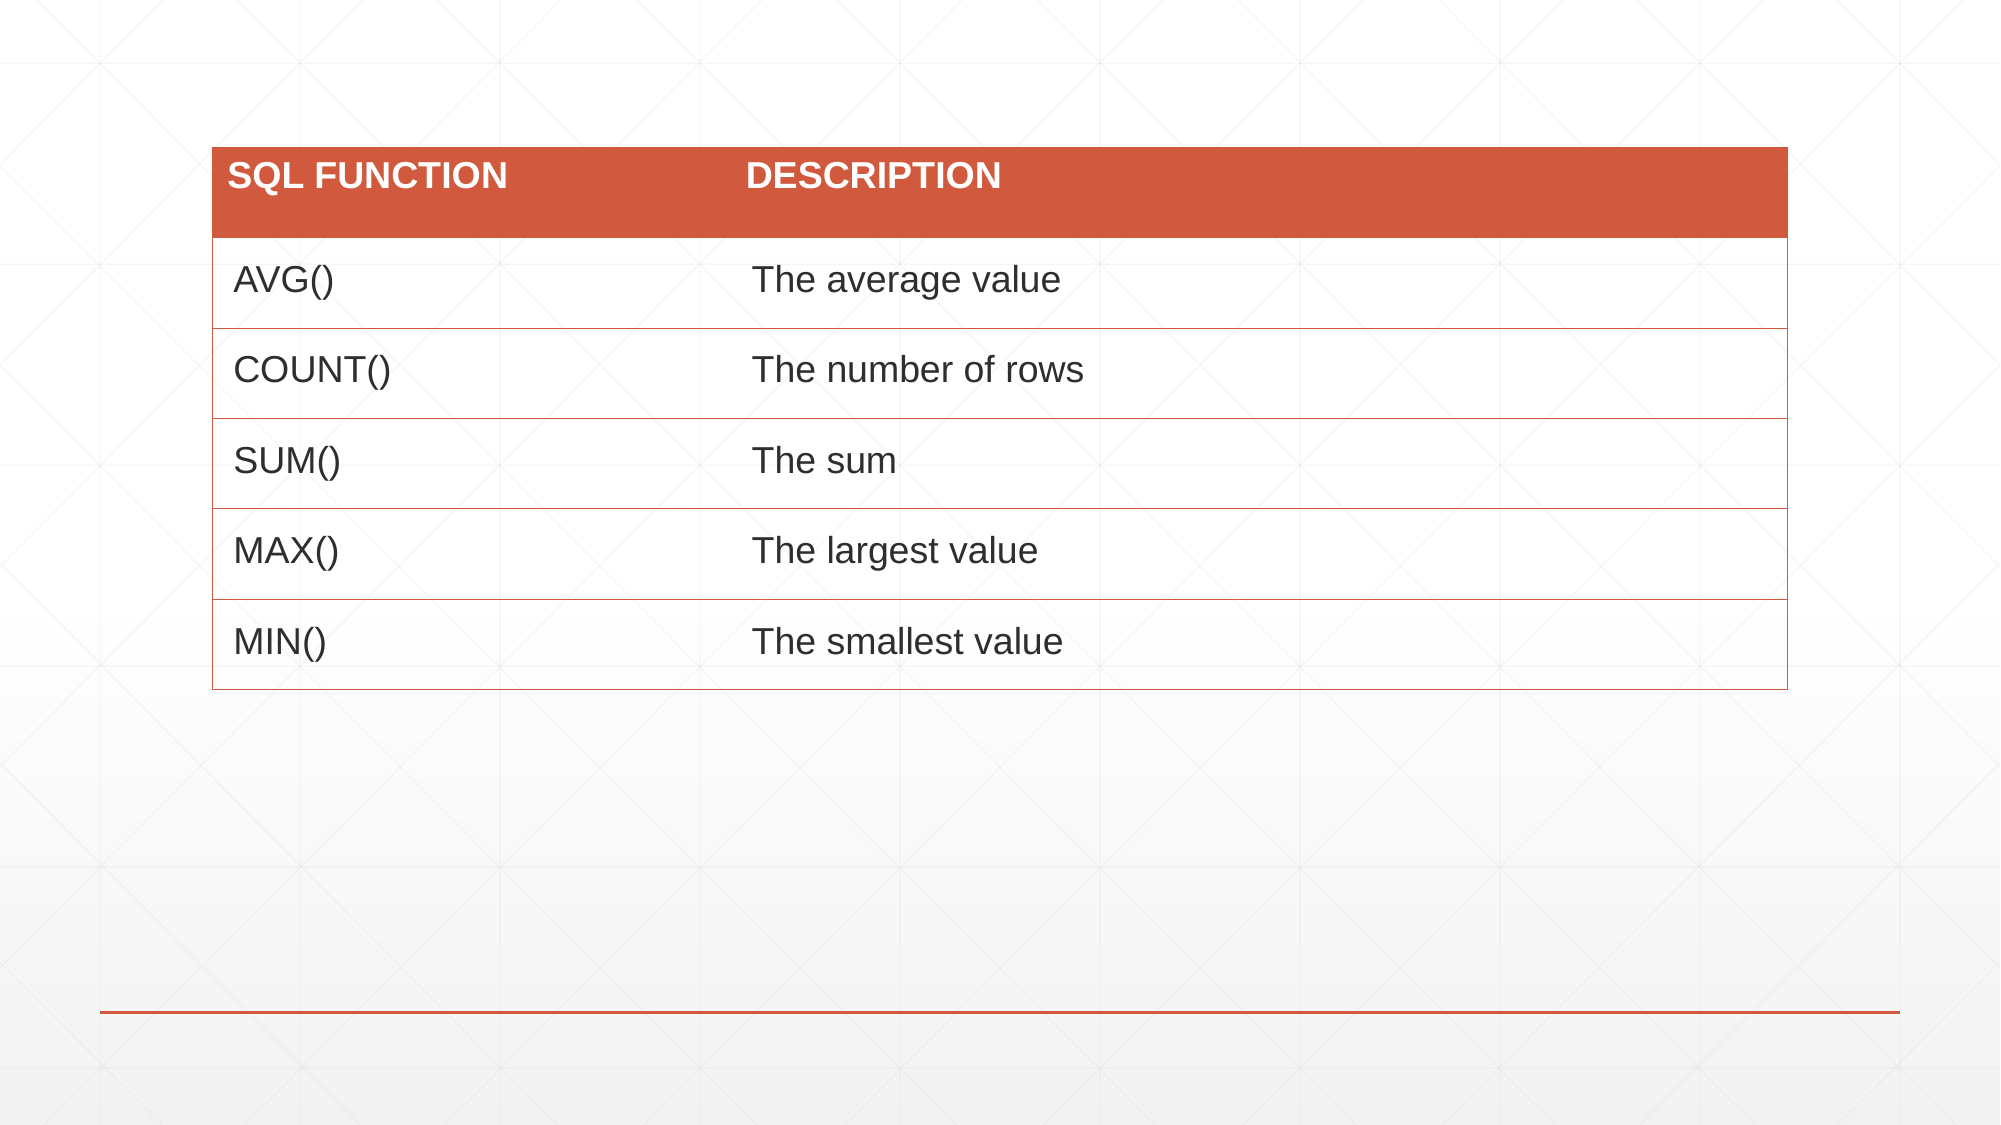

| SQL FUNCTION | DESCRIPTION |
| --- | --- |
| AVG() | The average value |
| COUNT() | The number of rows |
| SUM() | The sum |
| MAX() | The largest value |
| MIN() | The smallest value |